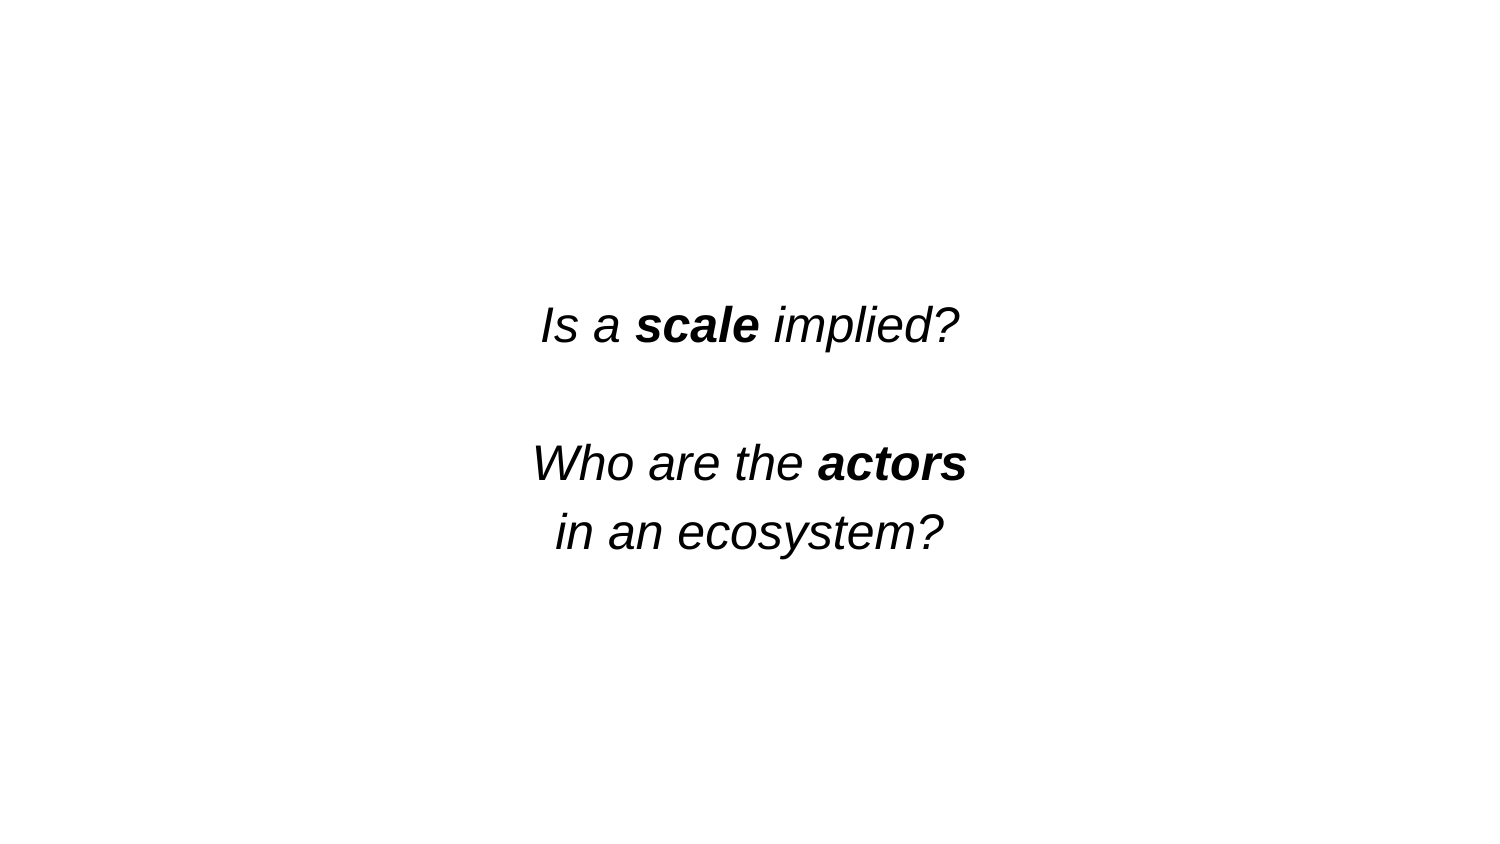

Is a scale implied?

Who are the actors in an ecosystem?